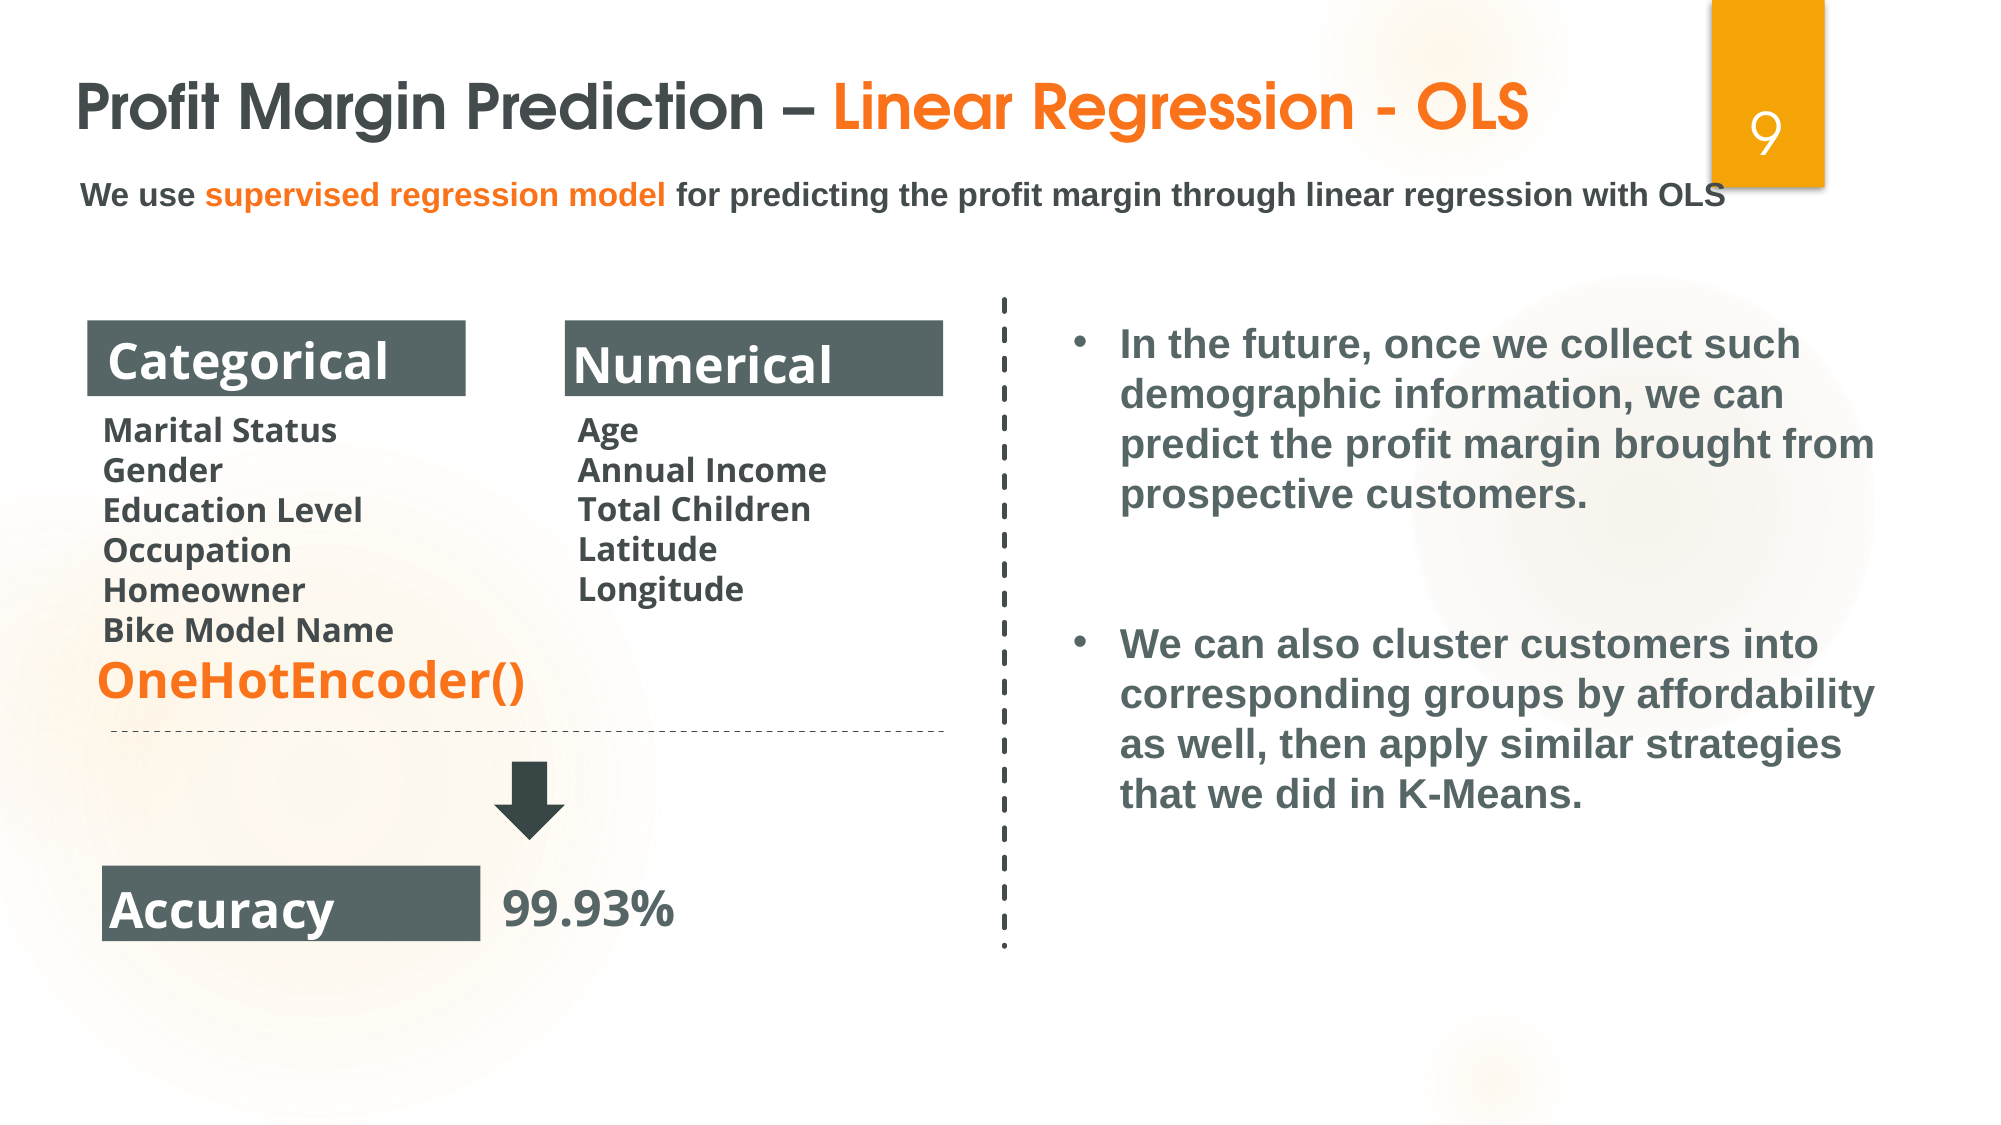

9
Profit Margin Prediction – Linear Regression - OLS
We use supervised regression model for predicting the profit margin through linear regression with OLS
In the future, once we collect such demographic information, we can predict the profit margin brought from prospective customers.

We can also cluster customers into corresponding groups by affordability as well, then apply similar strategies that we did in K-Means.

Categorical
Numerical
Age
Annual Income
Total Children
Latitude
Longitude
Marital Status
Gender
Education Level
Occupation
Homeowner
Bike Model Name

OneHotEncoder()

99.93%
Accuracy